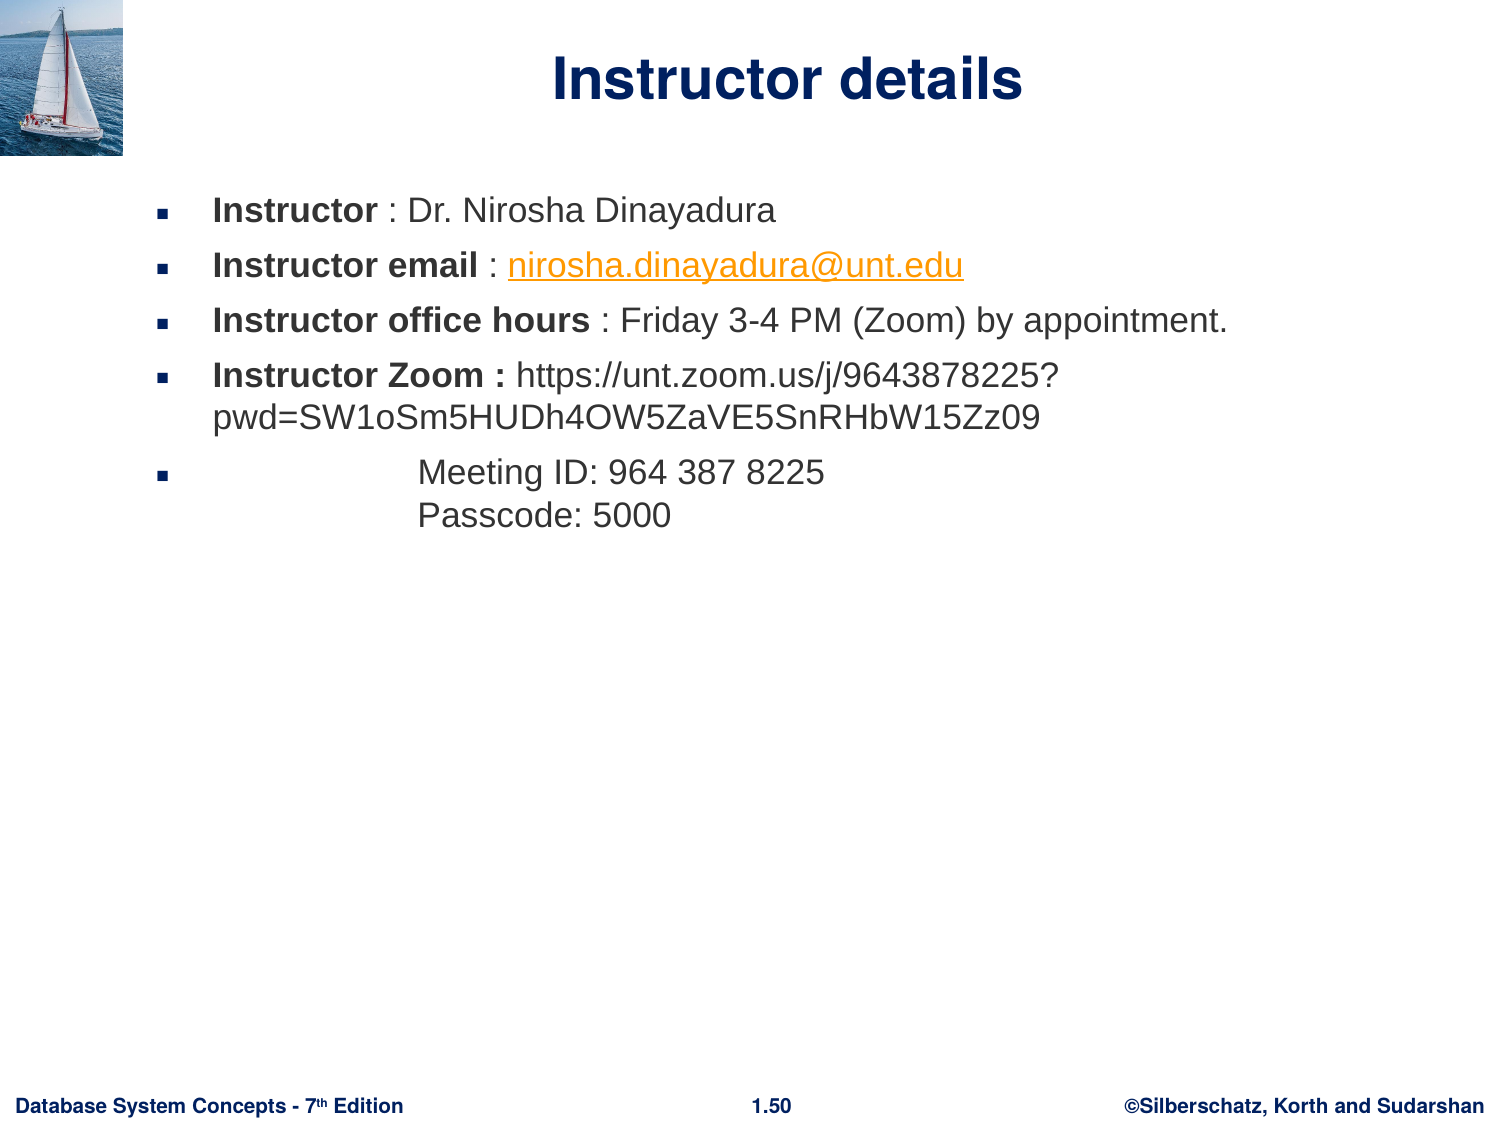

# Instructor details
Instructor : Dr. Nirosha Dinayadura
Instructor email : nirosha.dinayadura@unt.edu
Instructor office hours : Friday 3-4 PM (Zoom) by appointment.
Instructor Zoom : https://unt.zoom.us/j/9643878225?pwd=SW1oSm5HUDh4OW5ZaVE5SnRHbW15Zz09
                     Meeting ID: 964 387 8225
                     Passcode: 5000